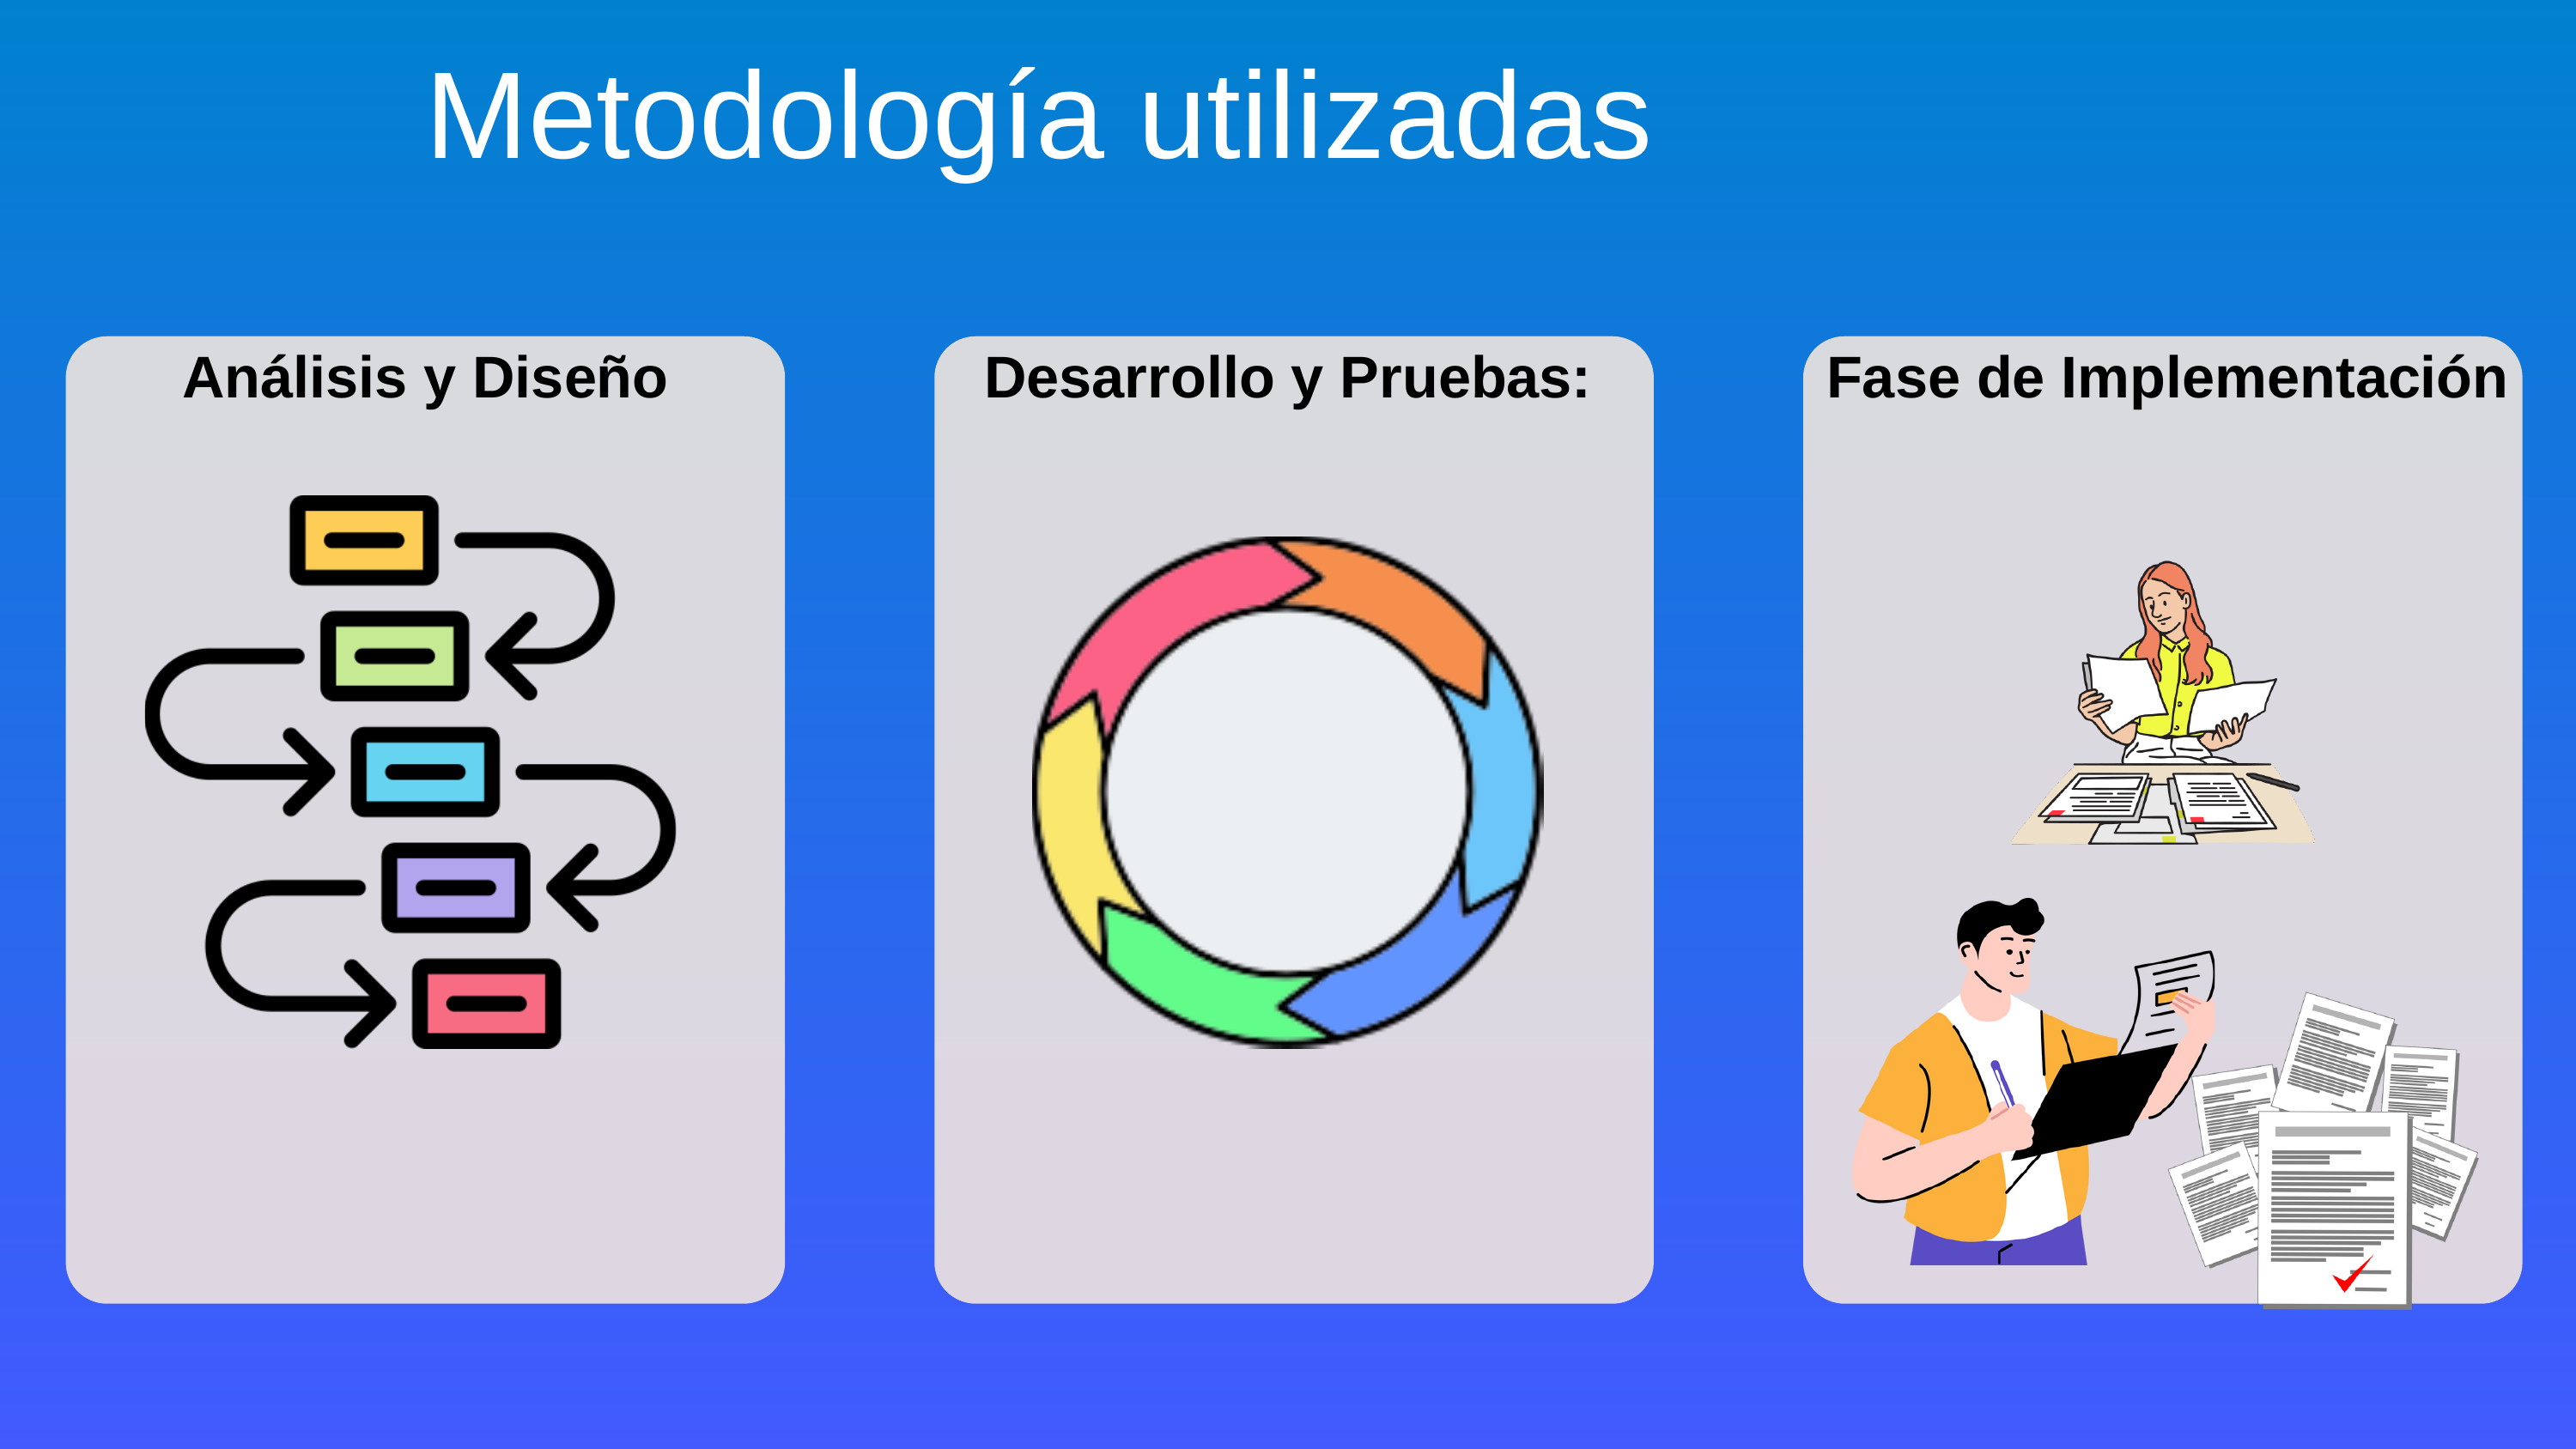

Metodología utilizadas
Análisis y Diseño
Desarrollo y Pruebas:
Fase de Implementación